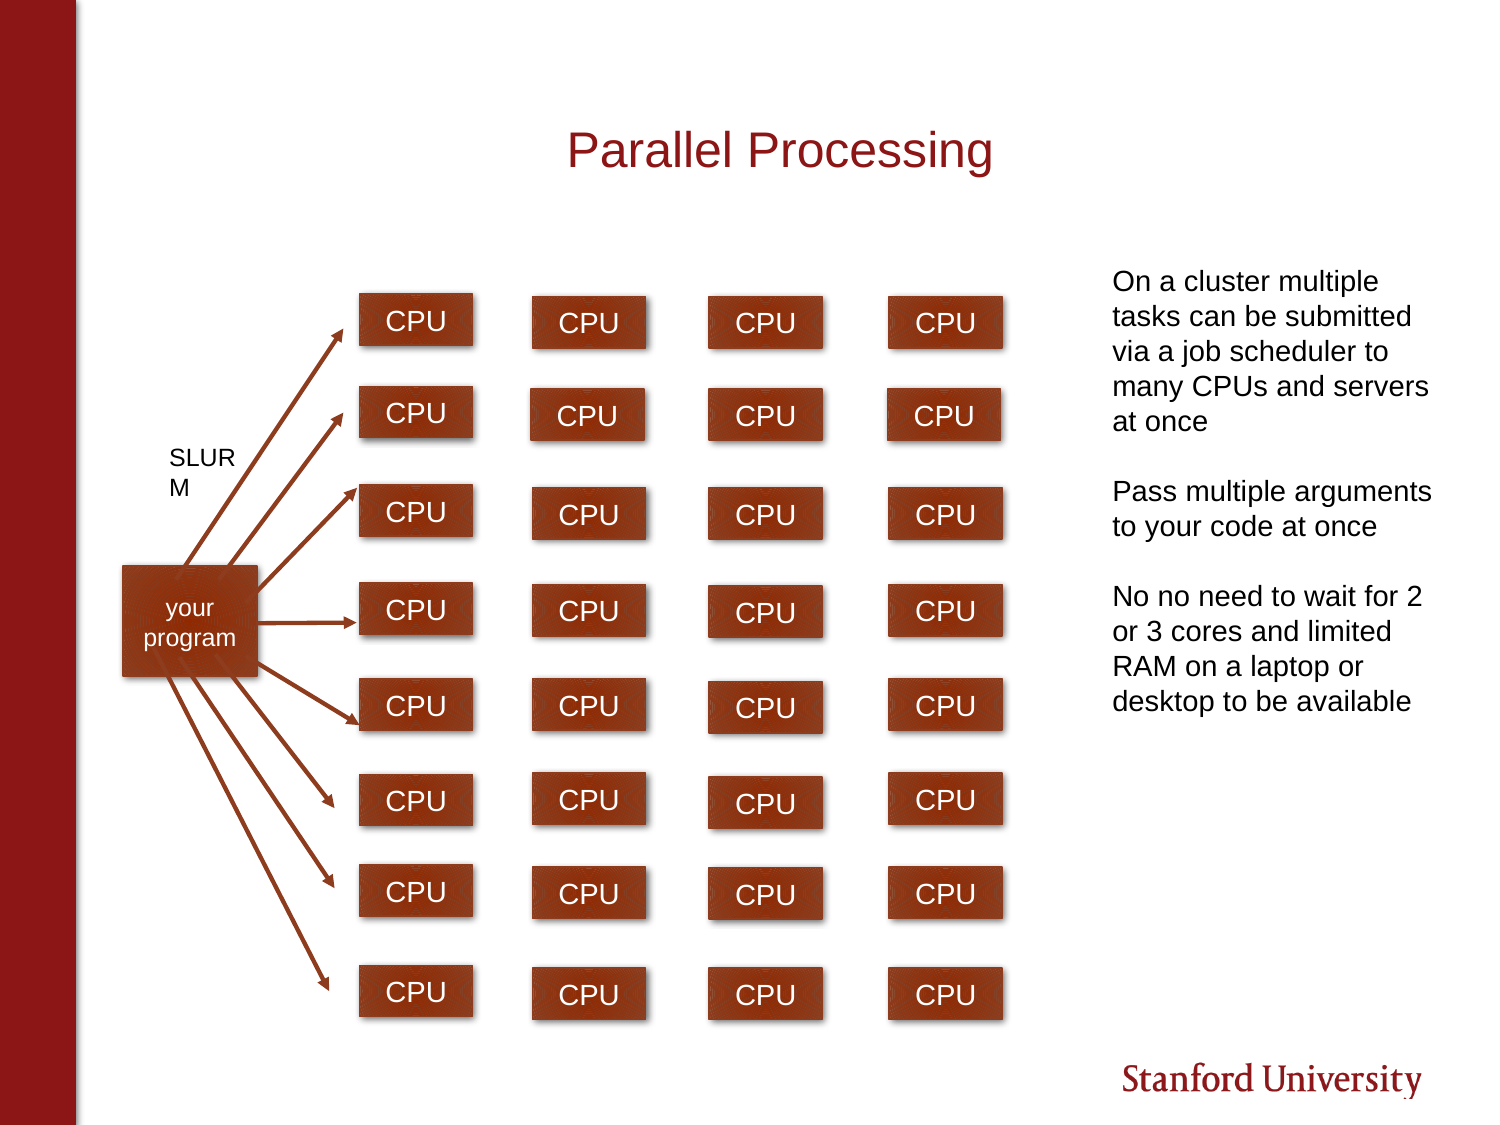

# Parallel Processing
On a cluster multiple tasks can be submitted via a job scheduler to many CPUs and servers at once

Pass multiple arguments to your code at once

No no need to wait for 2 or 3 cores and limited RAM on a laptop or desktop to be available
CPU
CPU
CPU
CPU
CPU
CPU
CPU
CPU
SLURM
CPU
CPU
CPU
CPU
your program
CPU
CPU
CPU
CPU
CPU
CPU
CPU
CPU
CPU
CPU
CPU
CPU
CPU
CPU
CPU
CPU
CPU
CPU
CPU
CPU